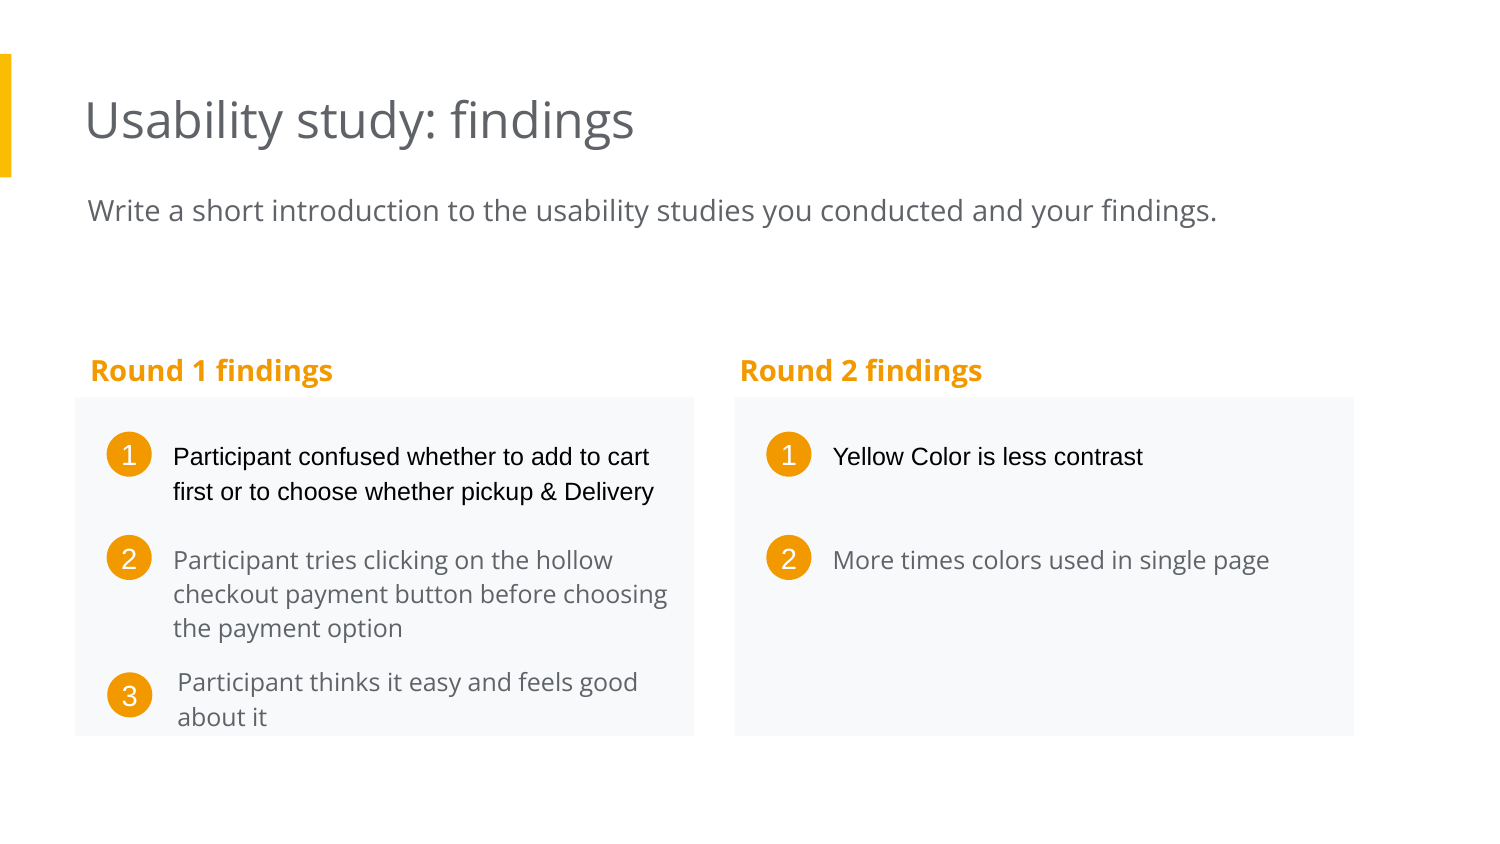

Usability study: findings
Write a short introduction to the usability studies you conducted and your findings.

Round 1 findings
Round 2 findings

Participant confused whether to add to cart first or to choose whether pickup & Delivery
Yellow Color is less contrast
1
1
Participant tries clicking on the hollow checkout payment button before choosing the payment option
More times colors used in single page
2
2
Participant thinks it easy and feels good about it
3